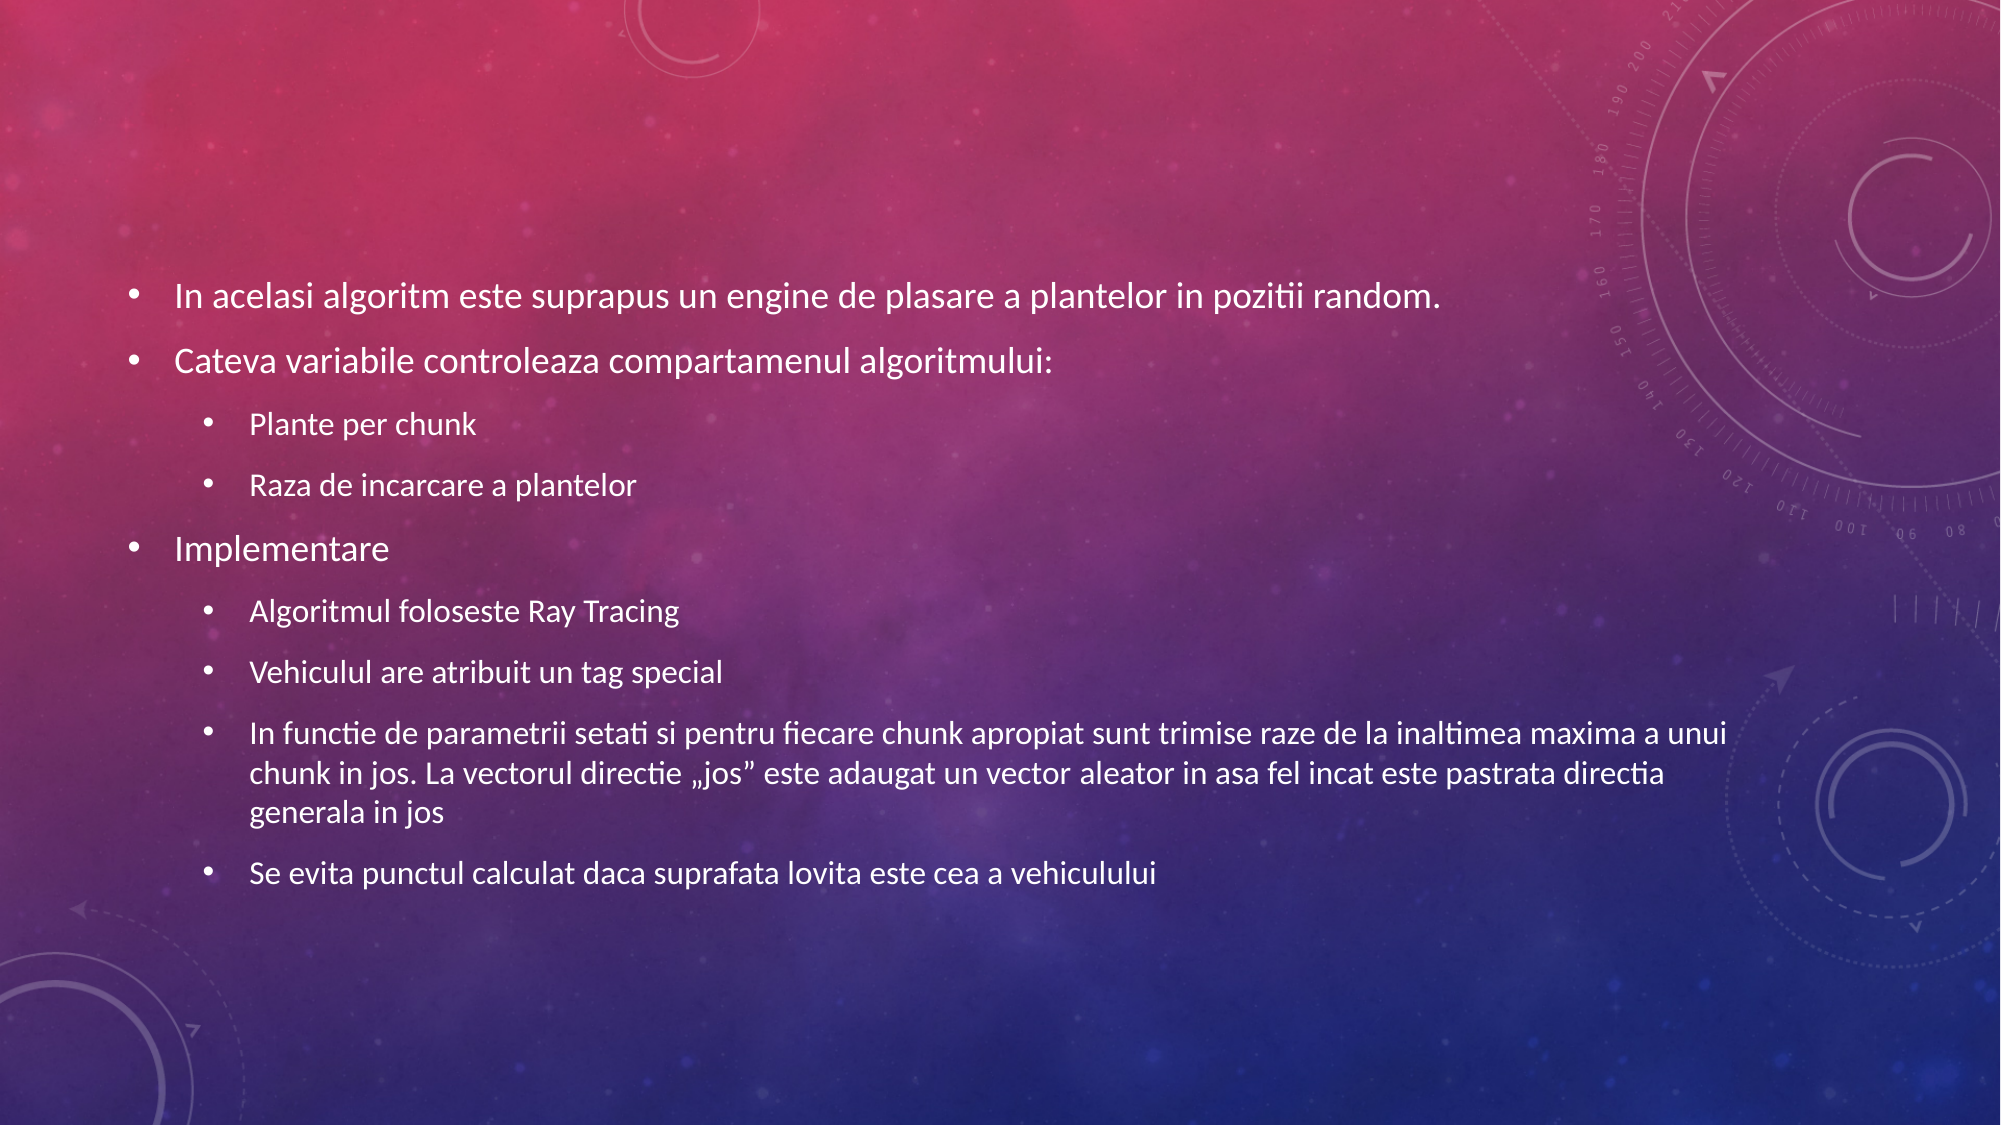

In acelasi algoritm este suprapus un engine de plasare a plantelor in pozitii random.
Cateva variabile controleaza compartamenul algoritmului:
Plante per chunk
Raza de incarcare a plantelor
Implementare
Algoritmul foloseste Ray Tracing
Vehiculul are atribuit un tag special
In functie de parametrii setati si pentru fiecare chunk apropiat sunt trimise raze de la inaltimea maxima a unui chunk in jos. La vectorul directie „jos” este adaugat un vector aleator in asa fel incat este pastrata directia generala in jos
Se evita punctul calculat daca suprafata lovita este cea a vehiculului